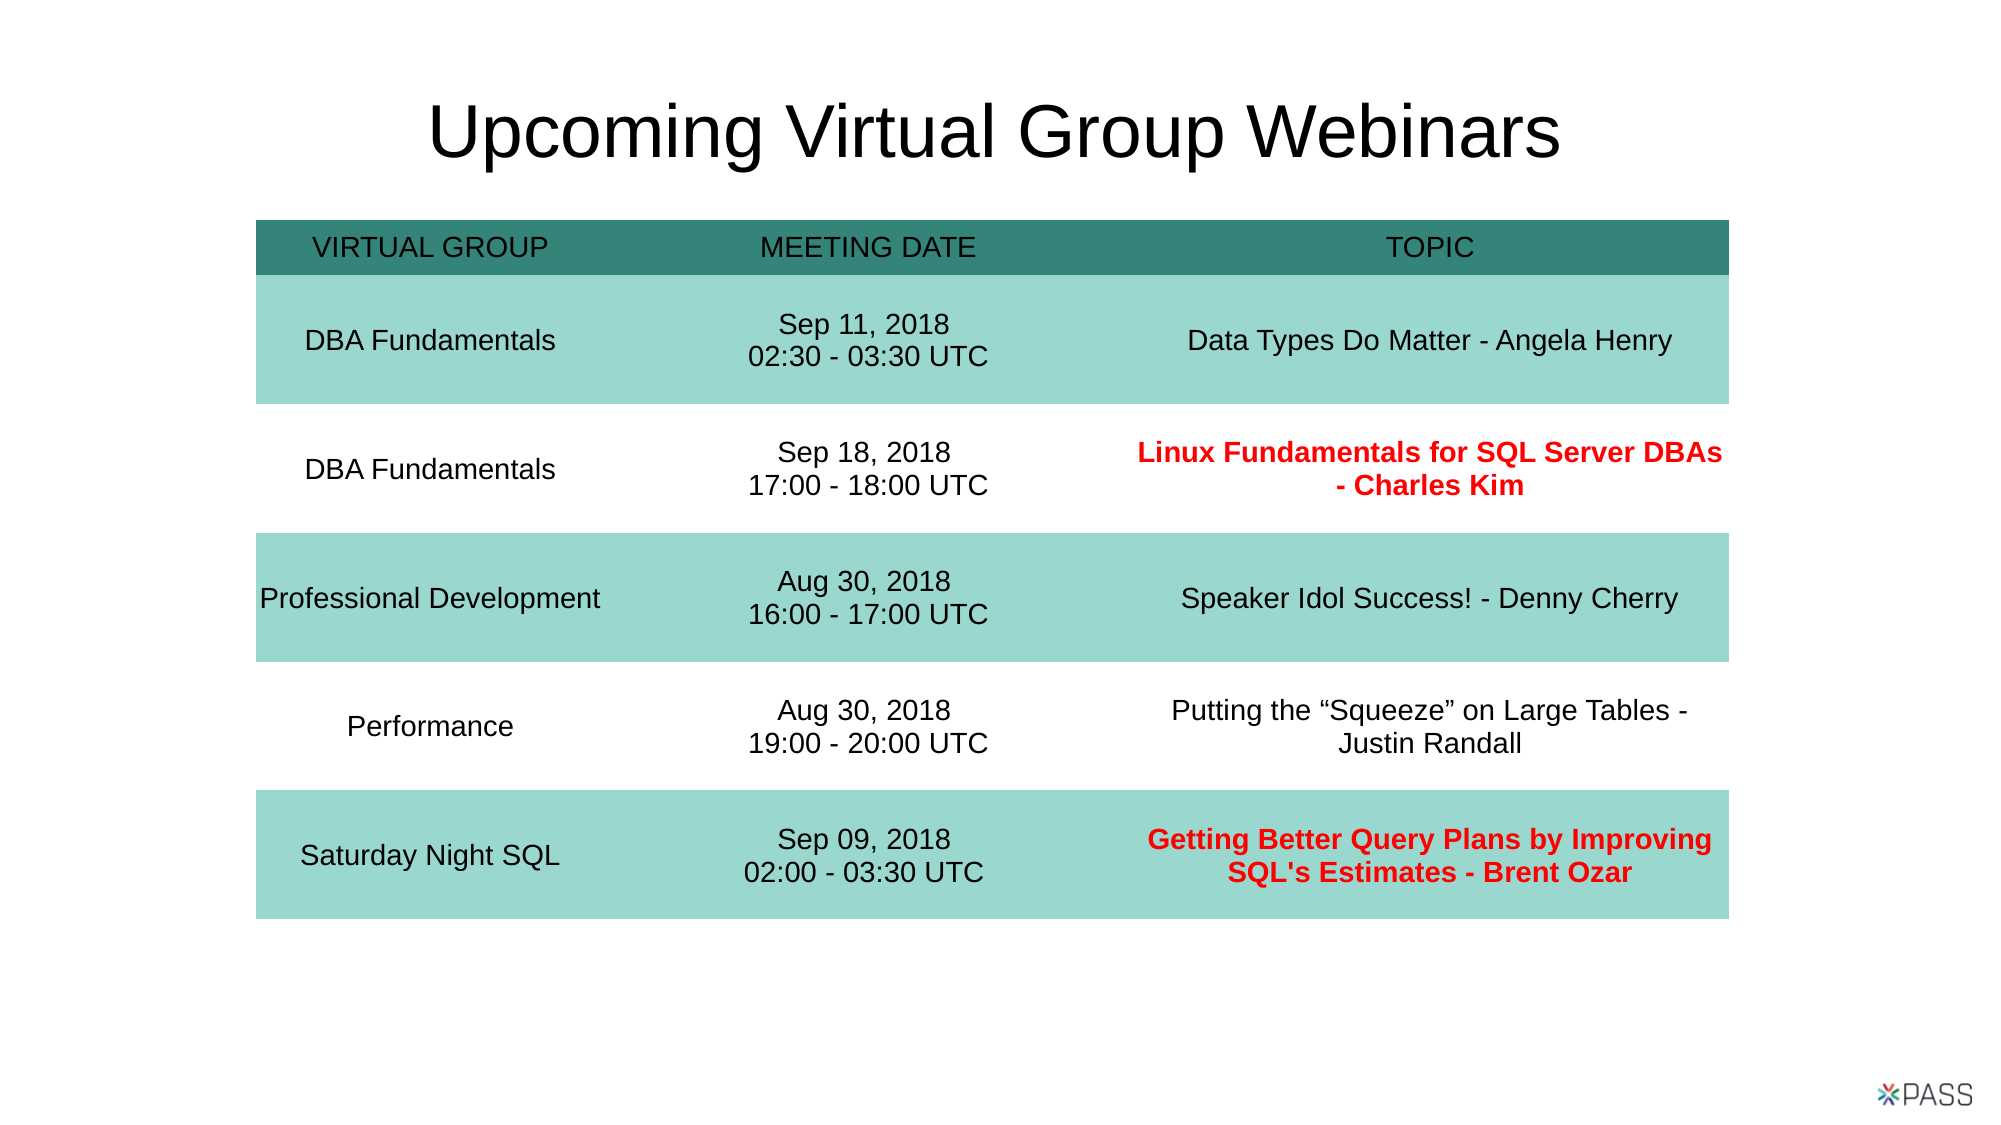

# Upcoming Virtual Group Webinars
| VIRTUAL GROUP | MEETING DATE | TOPIC |
| --- | --- | --- |
| DBA Fundamentals | Sep 11, 2018 02:30 - 03:30 UTC | Data Types Do Matter - Angela Henry |
| DBA Fundamentals | Sep 18, 2018 17:00 - 18:00 UTC | Linux Fundamentals for SQL Server DBAs - Charles Kim |
| Professional Development | Aug 30, 2018 16:00 - 17:00 UTC | Speaker Idol Success! - Denny Cherry |
| Performance | Aug 30, 2018 19:00 - 20:00 UTC | Putting the “Squeeze” on Large Tables - Justin Randall |
| Saturday Night SQL | Sep 09, 2018 02:00 - 03:30 UTC | Getting Better Query Plans by Improving SQL's Estimates - Brent Ozar |